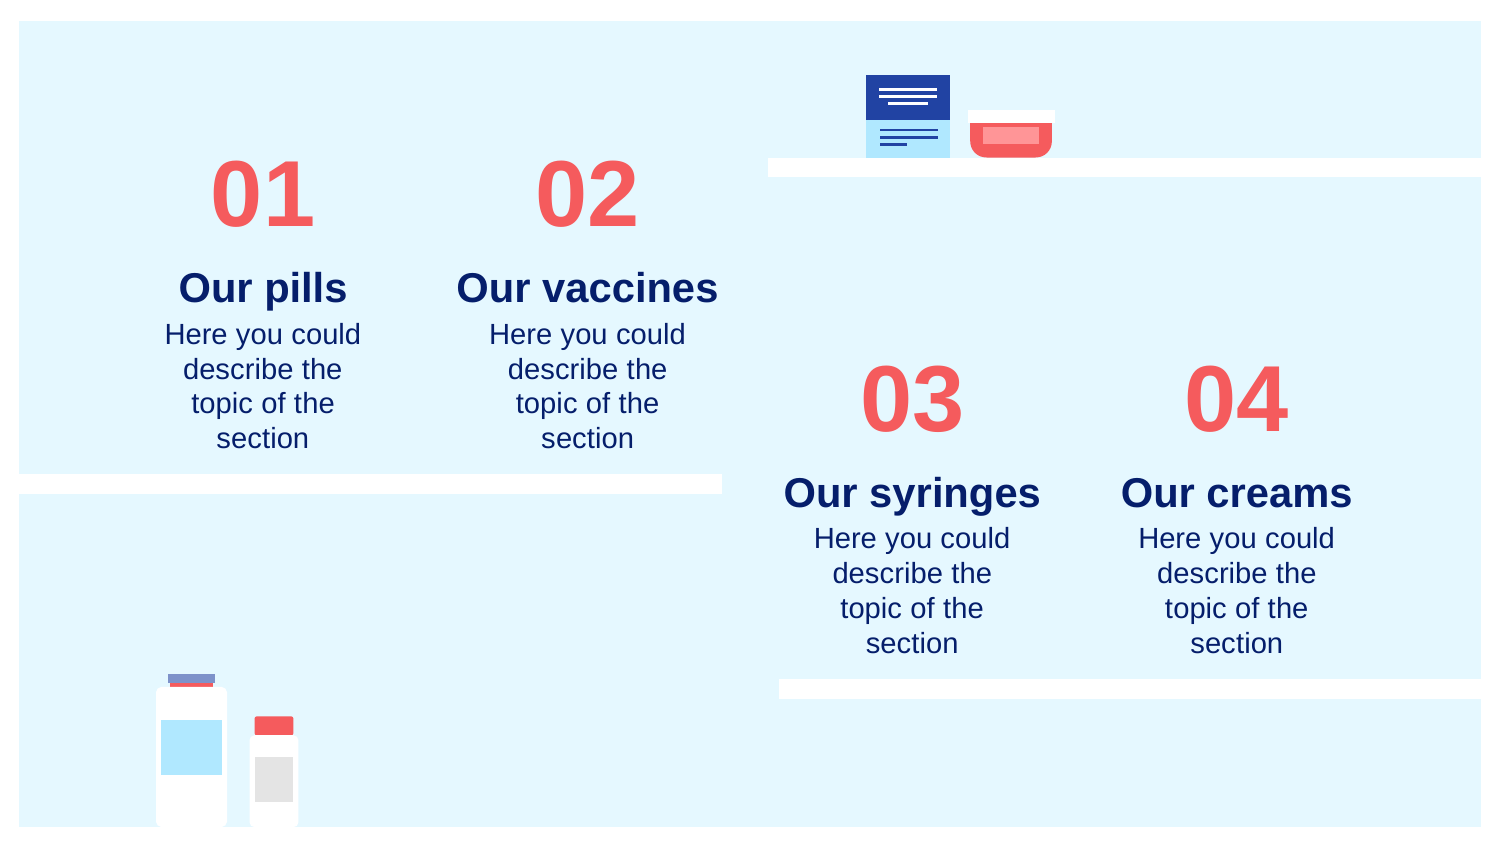

# 01
02
Our pills
Our vaccines
Here you could describe the topic of the section
Here you could describe the topic of the section
03
04
Our syringes
Our creams

Here you could describe the topic of the section
Here you could describe the topic of the section